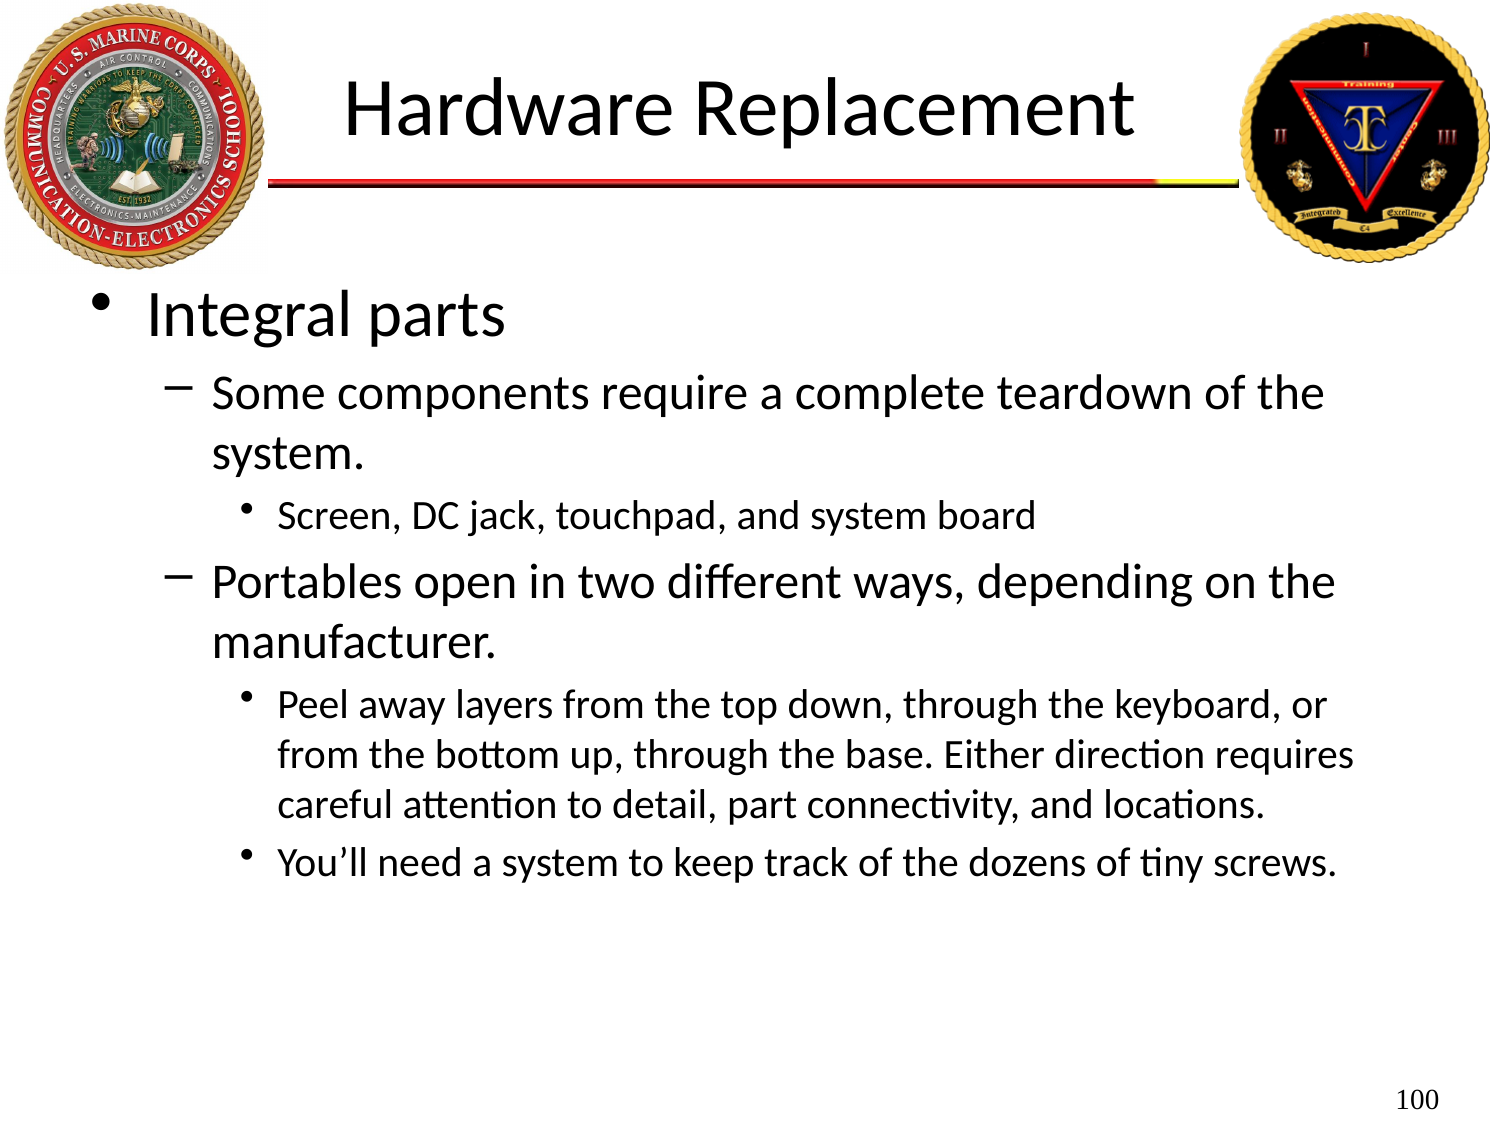

# Hardware Replacement
Integral parts
Some components require a complete teardown of the system.
Screen, DC jack, touchpad, and system board
Portables open in two different ways, depending on the manufacturer.
Peel away layers from the top down, through the keyboard, or from the bottom up, through the base. Either direction requires careful attention to detail, part connectivity, and locations.
You’ll need a system to keep track of the dozens of tiny screws.